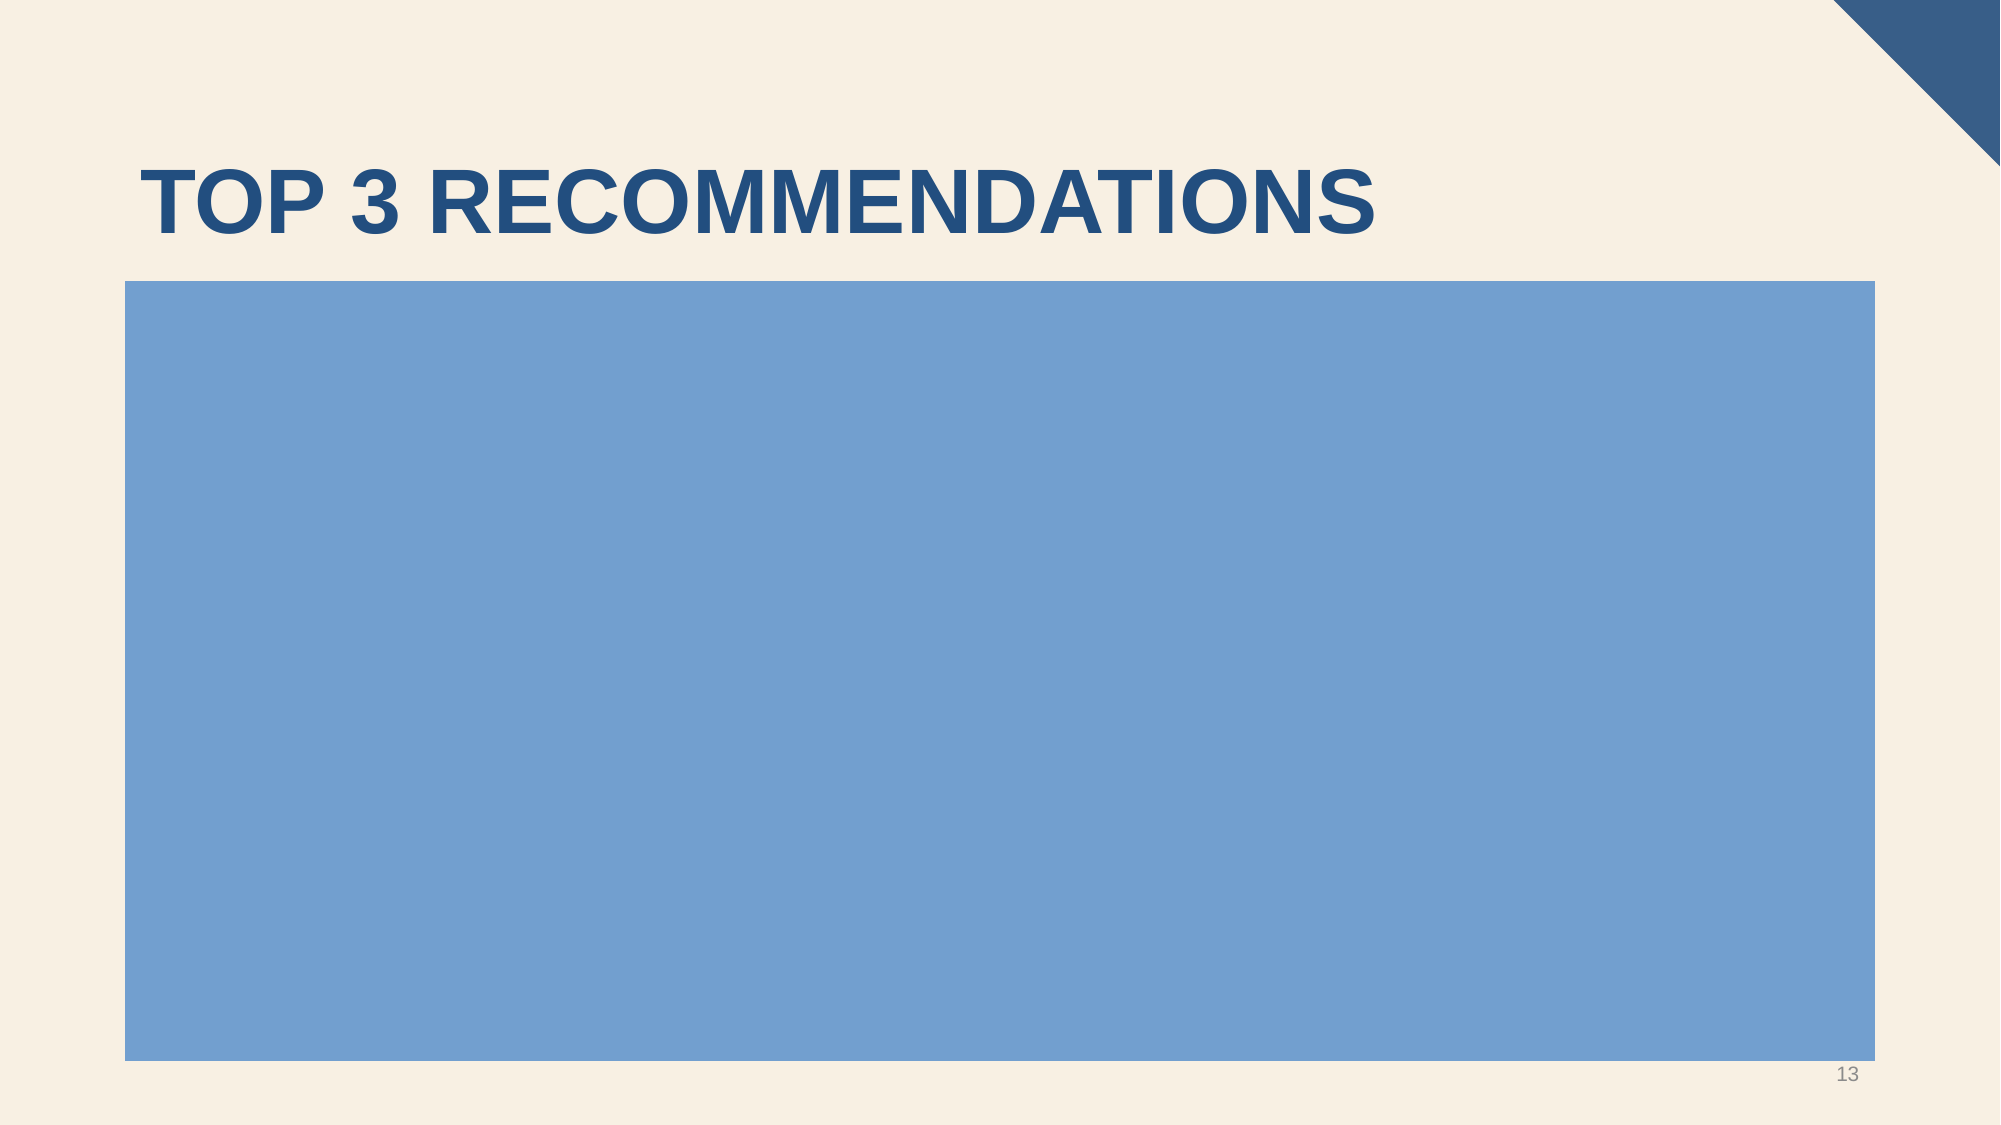

# Top 3 Recommendations ​
1. "Weekend Rider" Campaign
Target casual riders with promotions highlighting cost savings on longer weekend rides
Use social media & geo-targeted ads near popular routes
2. "Unlimited Convenience" Messaging
Emphasize membership savings for rides >30 minutes or frequent use
Include cost calculator showing break-even points
3. Spring Conversion Offer
Personalized discount or 30-day trial for casual riders
Timed for high-usage seasons to lower conversion barrier

13